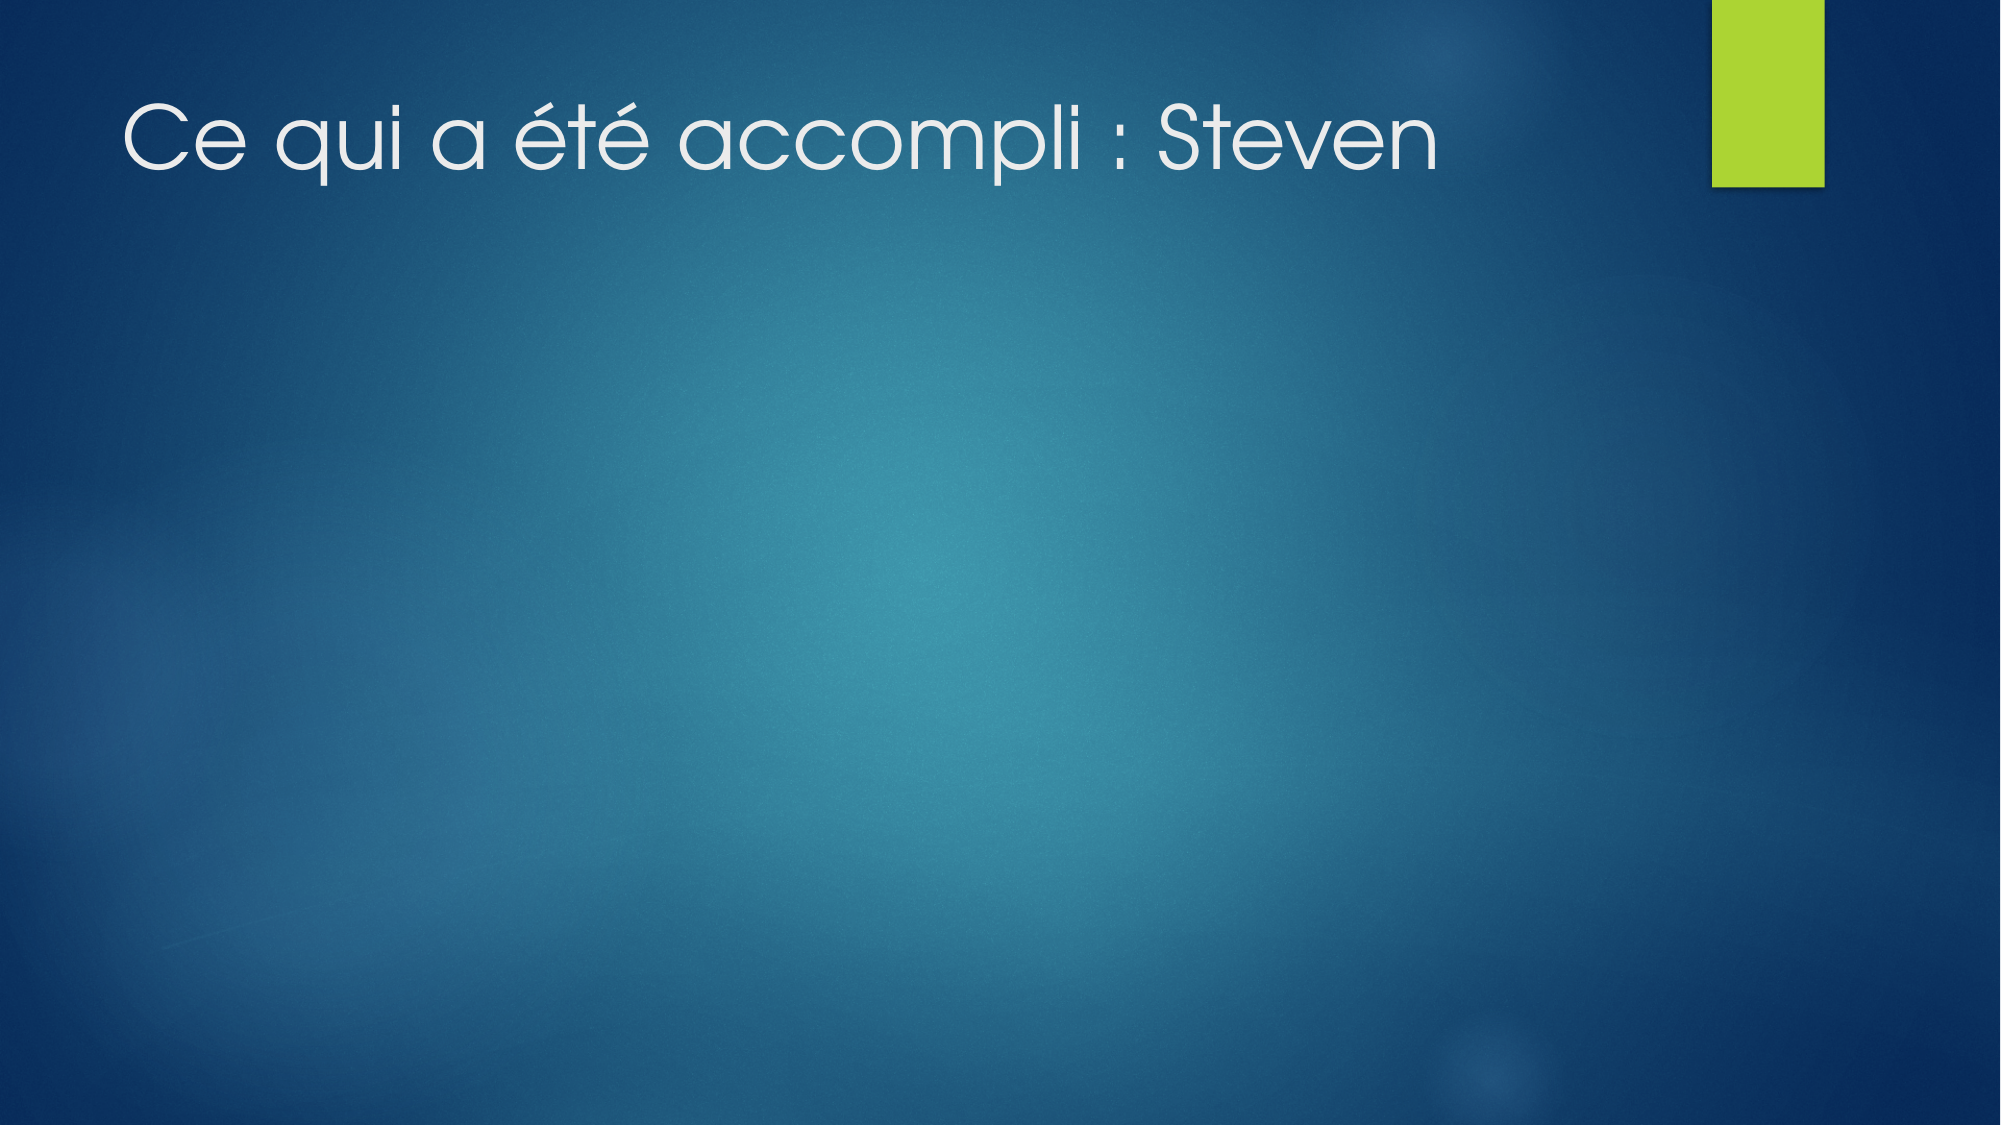

# Ce qui a été accompli : Steven